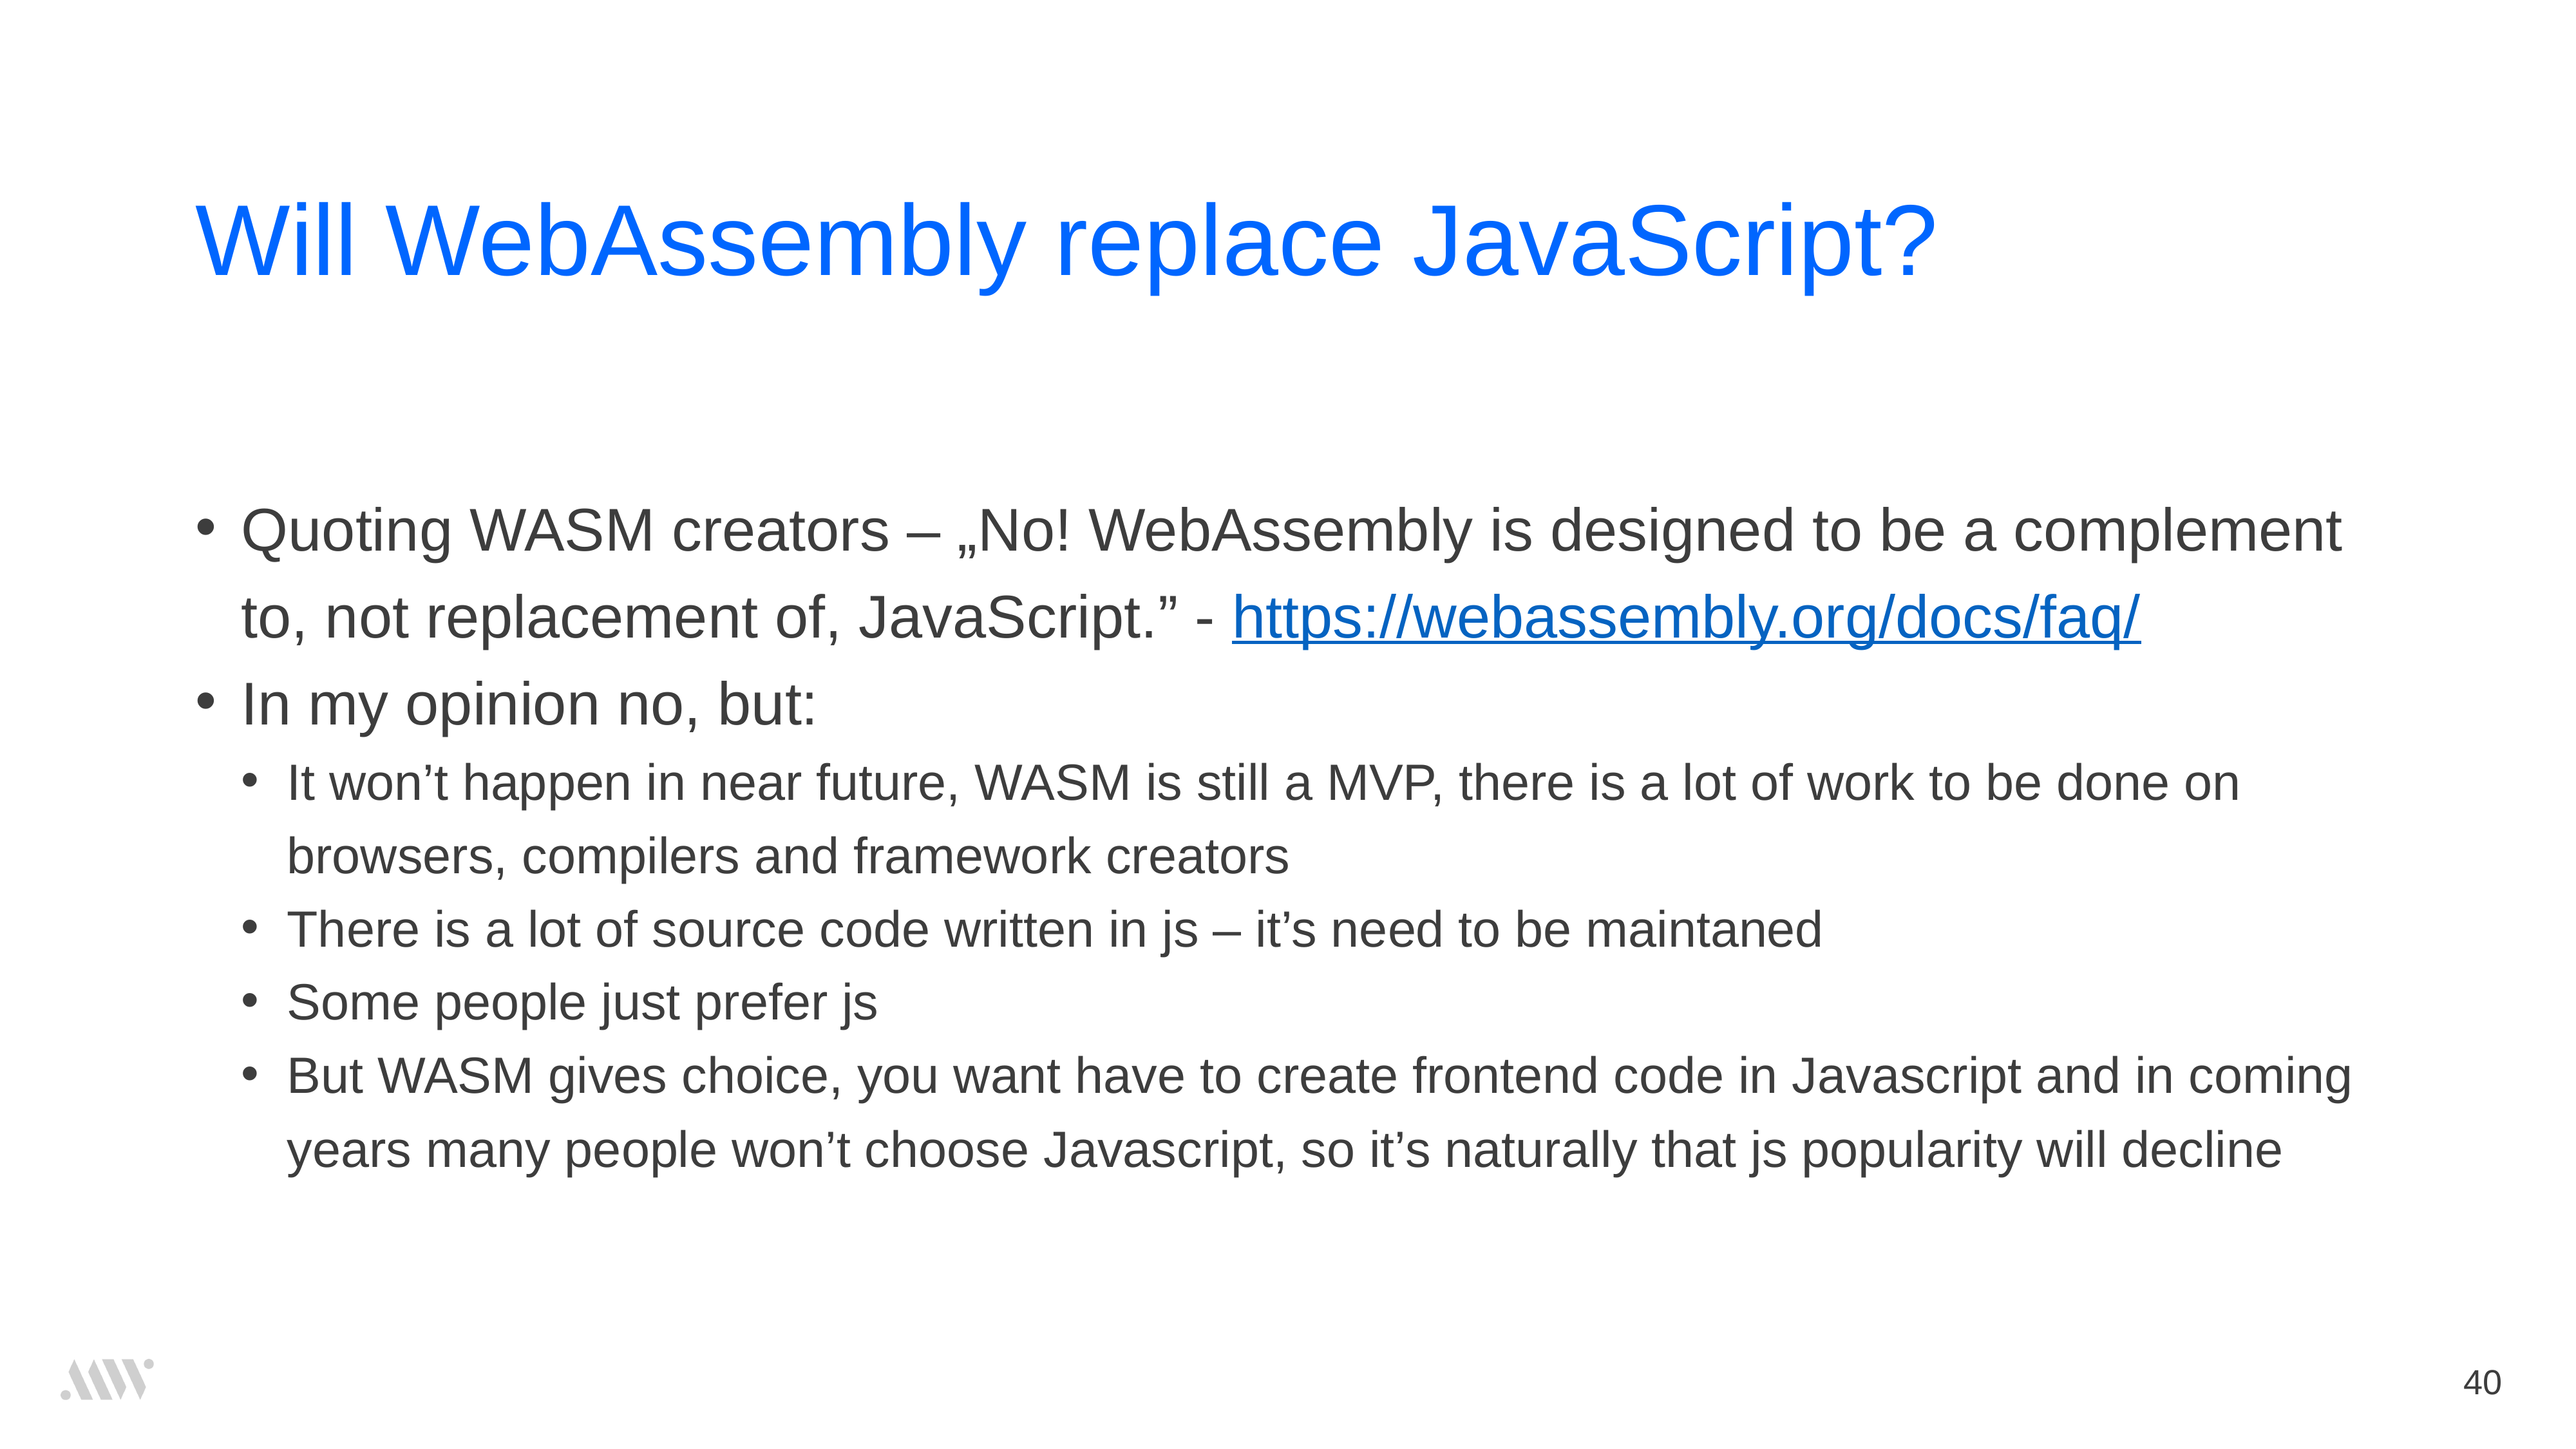

# Will WebAssembly replace JavaScript?

Quoting WASM creators – „No! WebAssembly is designed to be a complement to, not replacement of, JavaScript.” - https://webassembly.org/docs/faq/
In my opinion no, but:
It won’t happen in near future, WASM is still a MVP, there is a lot of work to be done on browsers, compilers and framework creators
There is a lot of source code written in js – it’s need to be maintaned
Some people just prefer js
But WASM gives choice, you want have to create frontend code in Javascript and in coming years many people won’t choose Javascript, so it’s naturally that js popularity will decline
40